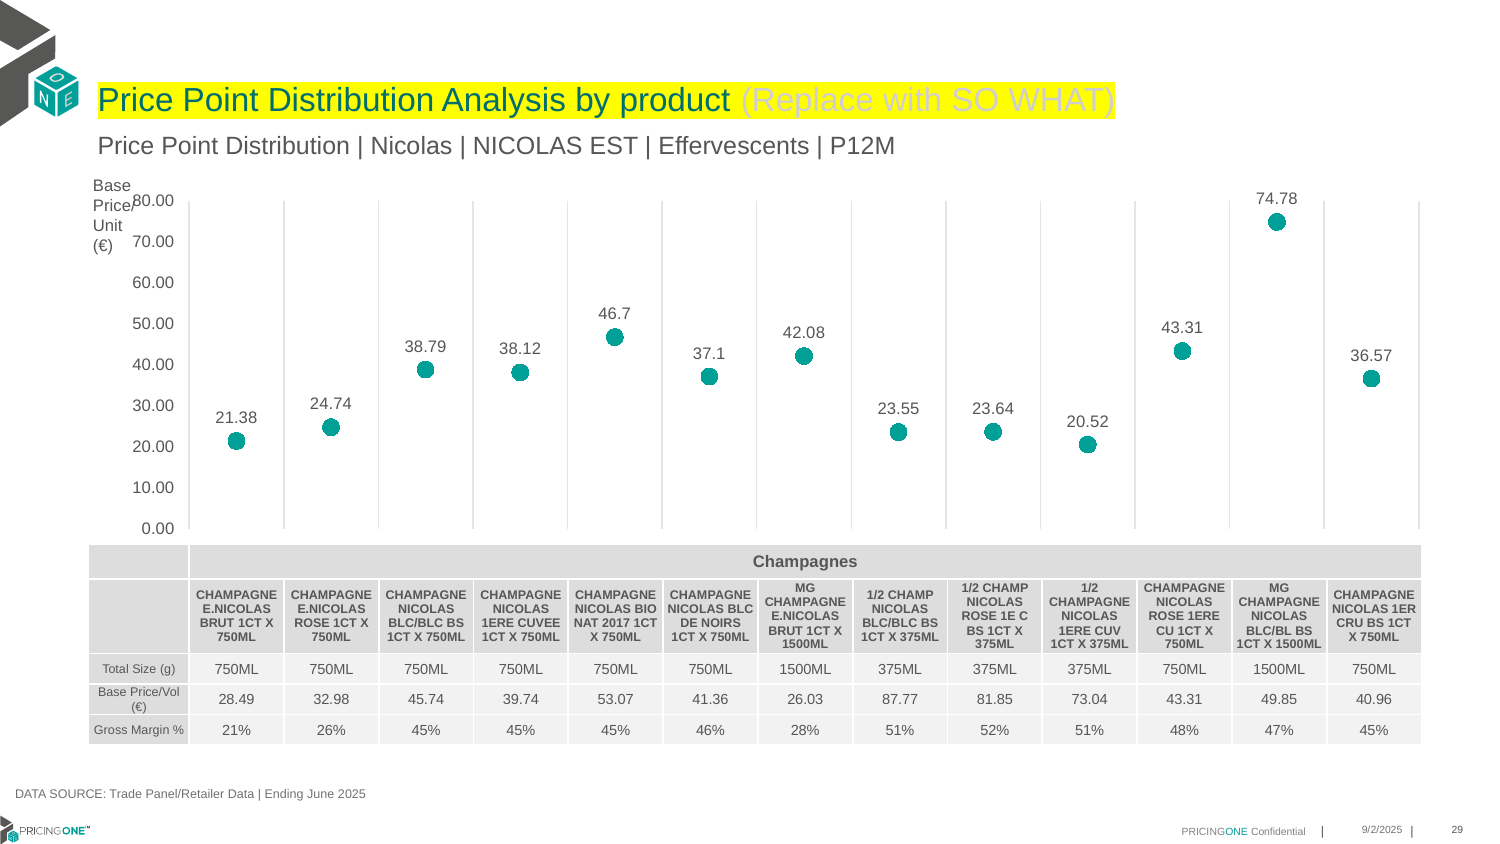

# Price Point Distribution Analysis by product (Replace with SO WHAT)
Price Point Distribution | Nicolas | NICOLAS EST | Effervescents | P12M
Base Price/Unit (€)

### Chart

| Category | Base Price/Unit |
|---|---|
| CHAMPAGNE E.NICOLAS BRUT 1CT X 750ML | 21.38 |
| CHAMPAGNE E.NICOLAS ROSE 1CT X 750ML | 24.74 |
| CHAMPAGNE NICOLAS BLC/BLC BS 1CT X 750ML | 38.79 |
| CHAMPAGNE NICOLAS 1ERE CUVEE 1CT X 750ML | 38.12 |
| CHAMPAGNE NICOLAS BIO NAT 2017 1CT X 750ML | 46.7 |
| CHAMPAGNE NICOLAS BLC DE NOIRS 1CT X 750ML | 37.1 |
| MG CHAMPAGNE E.NICOLAS BRUT 1CT X 1500ML | 42.08 |
| 1/2 CHAMP NICOLAS BLC/BLC BS 1CT X 375ML | 23.55 |
| 1/2 CHAMP NICOLAS ROSE 1E C BS 1CT X 375ML | 23.64 |
| 1/2 CHAMPAGNE NICOLAS 1ERE CUV 1CT X 375ML | 20.52 |
| CHAMPAGNE NICOLAS ROSE 1ERE CU 1CT X 750ML | 43.31 |
| MG CHAMPAGNE NICOLAS BLC/BL BS 1CT X 1500ML | 74.78 |
| CHAMPAGNE NICOLAS 1ER CRU BS 1CT X 750ML | 36.57 |
|  | Champagnes | Champagnes | Champagnes | Champagnes | Champagnes | Champagnes | Champagnes | Champagnes | Champagnes | Champagnes | Champagnes | Champagnes | Champagnes |
| --- | --- | --- | --- | --- | --- | --- | --- | --- | --- | --- | --- | --- | --- |
|  | CHAMPAGNE E.NICOLAS BRUT 1CT X 750ML | CHAMPAGNE E.NICOLAS ROSE 1CT X 750ML | CHAMPAGNE NICOLAS BLC/BLC BS 1CT X 750ML | CHAMPAGNE NICOLAS 1ERE CUVEE 1CT X 750ML | CHAMPAGNE NICOLAS BIO NAT 2017 1CT X 750ML | CHAMPAGNE NICOLAS BLC DE NOIRS 1CT X 750ML | MG CHAMPAGNE E.NICOLAS BRUT 1CT X 1500ML | 1/2 CHAMP NICOLAS BLC/BLC BS 1CT X 375ML | 1/2 CHAMP NICOLAS ROSE 1E C BS 1CT X 375ML | 1/2 CHAMPAGNE NICOLAS 1ERE CUV 1CT X 375ML | CHAMPAGNE NICOLAS ROSE 1ERE CU 1CT X 750ML | MG CHAMPAGNE NICOLAS BLC/BL BS 1CT X 1500ML | CHAMPAGNE NICOLAS 1ER CRU BS 1CT X 750ML |
| Total Size (g) | 750ML | 750ML | 750ML | 750ML | 750ML | 750ML | 1500ML | 375ML | 375ML | 375ML | 750ML | 1500ML | 750ML |
| Base Price/Vol (€) | 28.49 | 32.98 | 45.74 | 39.74 | 53.07 | 41.36 | 26.03 | 87.77 | 81.85 | 73.04 | 43.31 | 49.85 | 40.96 |
| Gross Margin % | 21% | 26% | 45% | 45% | 45% | 46% | 28% | 51% | 52% | 51% | 48% | 47% | 45% |
DATA SOURCE: Trade Panel/Retailer Data | Ending June 2025
9/2/2025
29